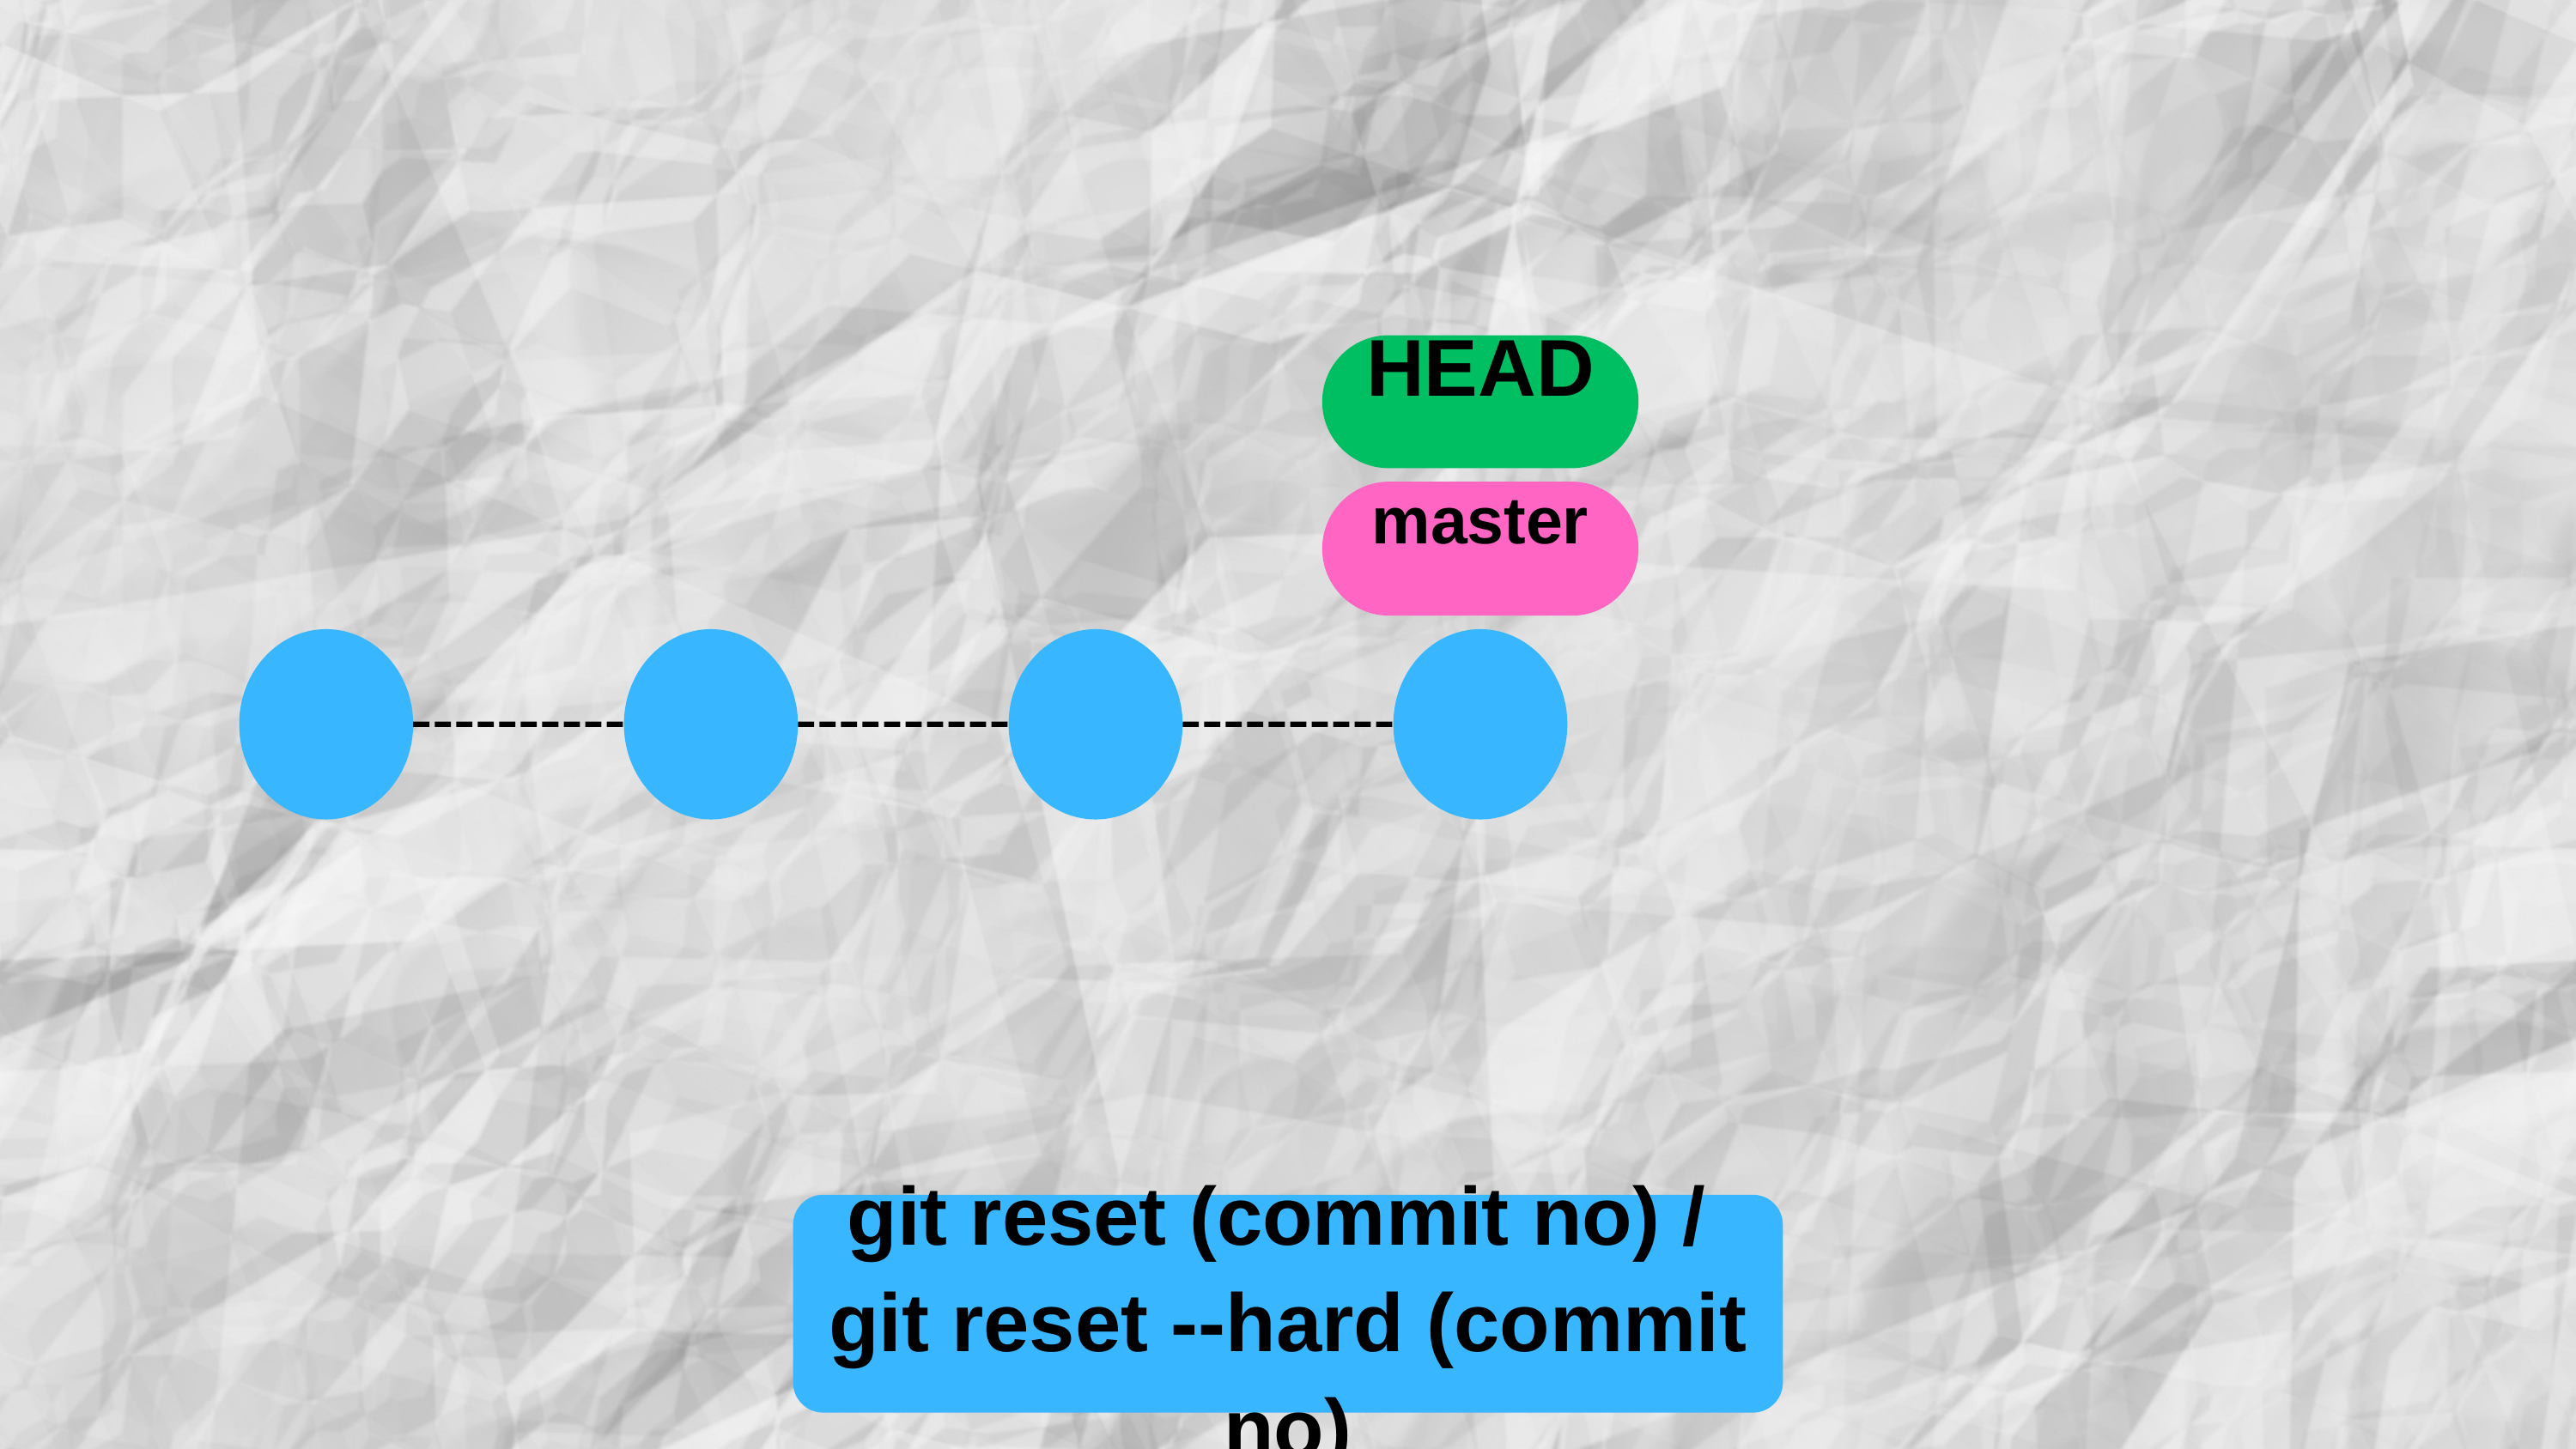

HEAD

master

git reset (commit no) /
git reset --hard (commit no)